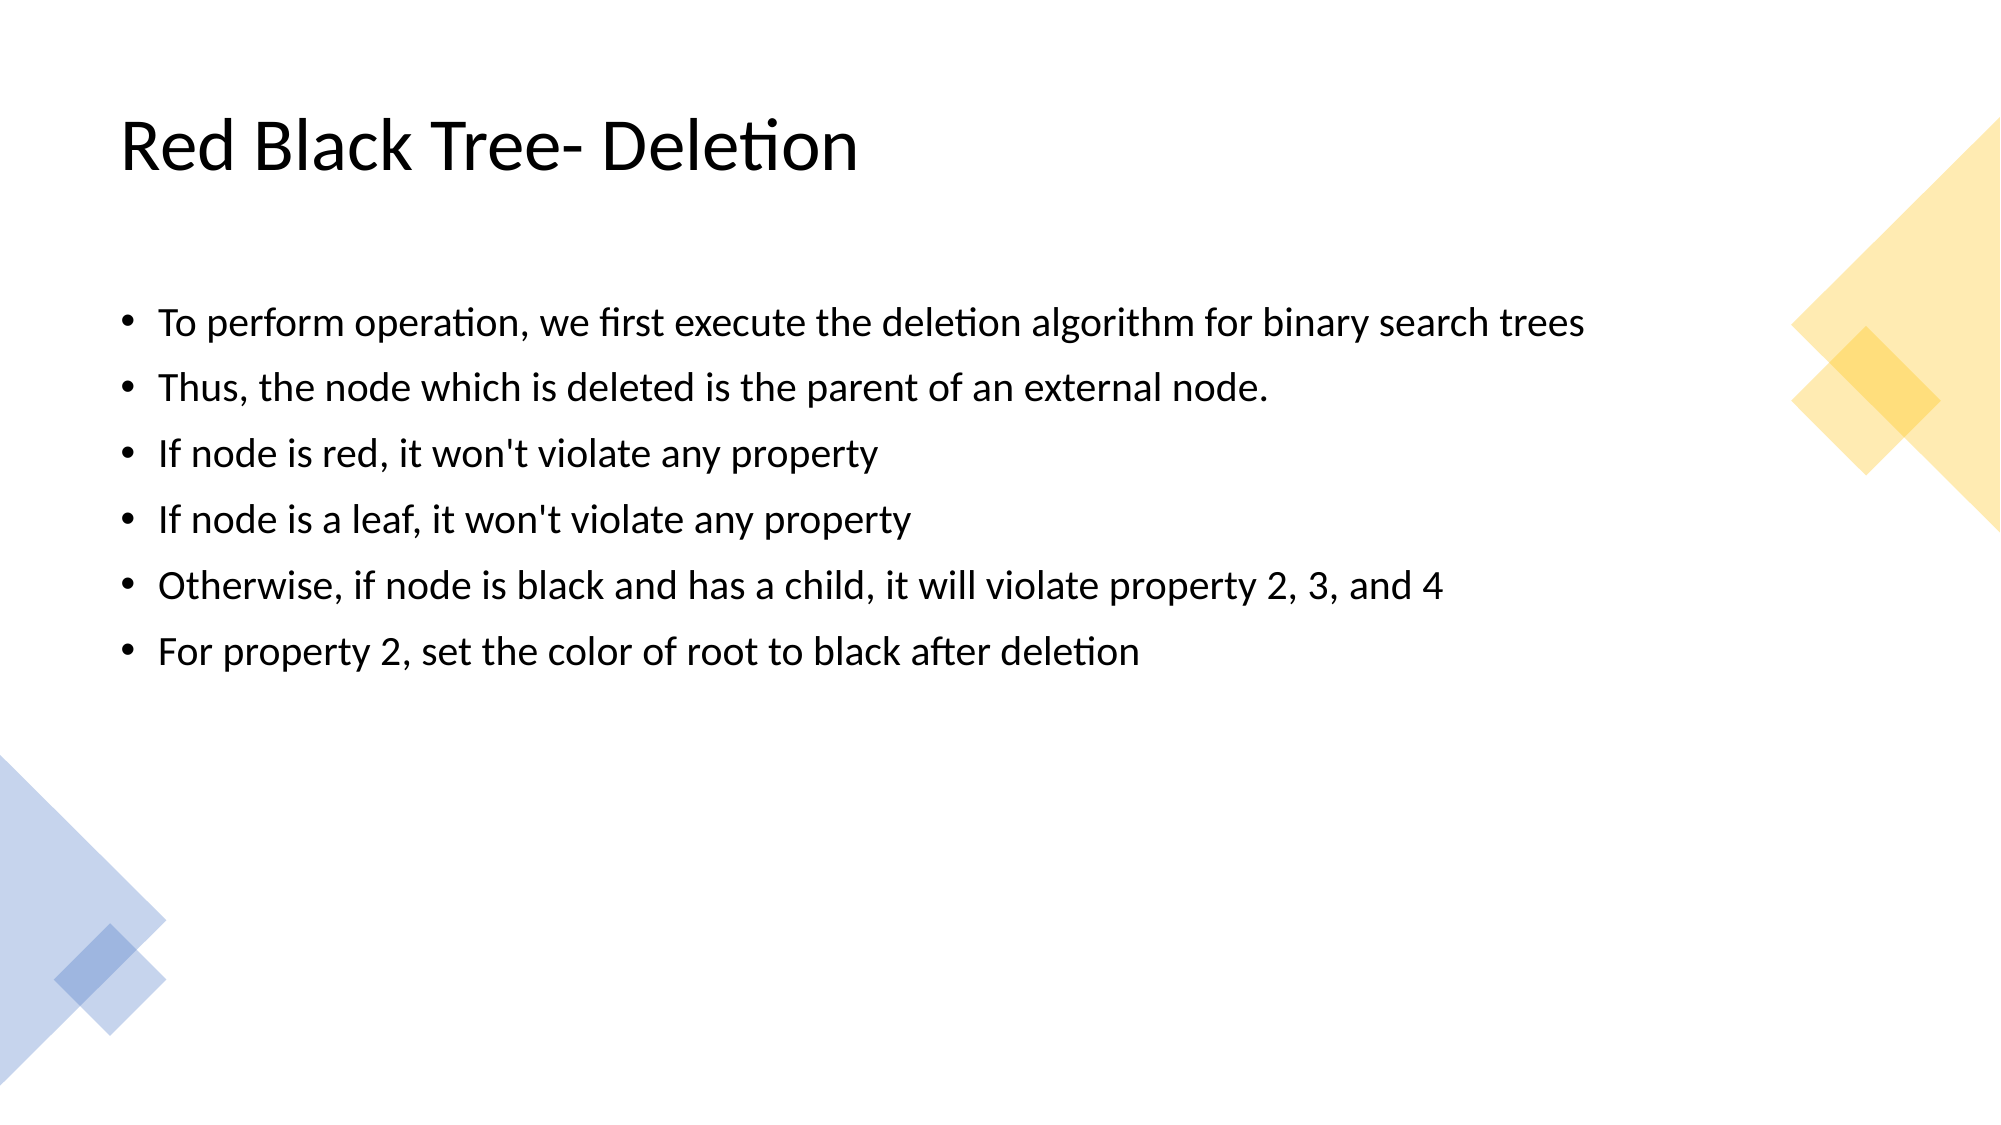

# Red Black Tree- Deletion

To perform operation, we first execute the deletion algorithm for binary search trees
Thus, the node which is deleted is the parent of an external node.
If node is red, it won't violate any property
If node is a leaf, it won't violate any property
Otherwise, if node is black and has a child, it will violate property 2, 3, and 4
For property 2, set the color of root to black after deletion